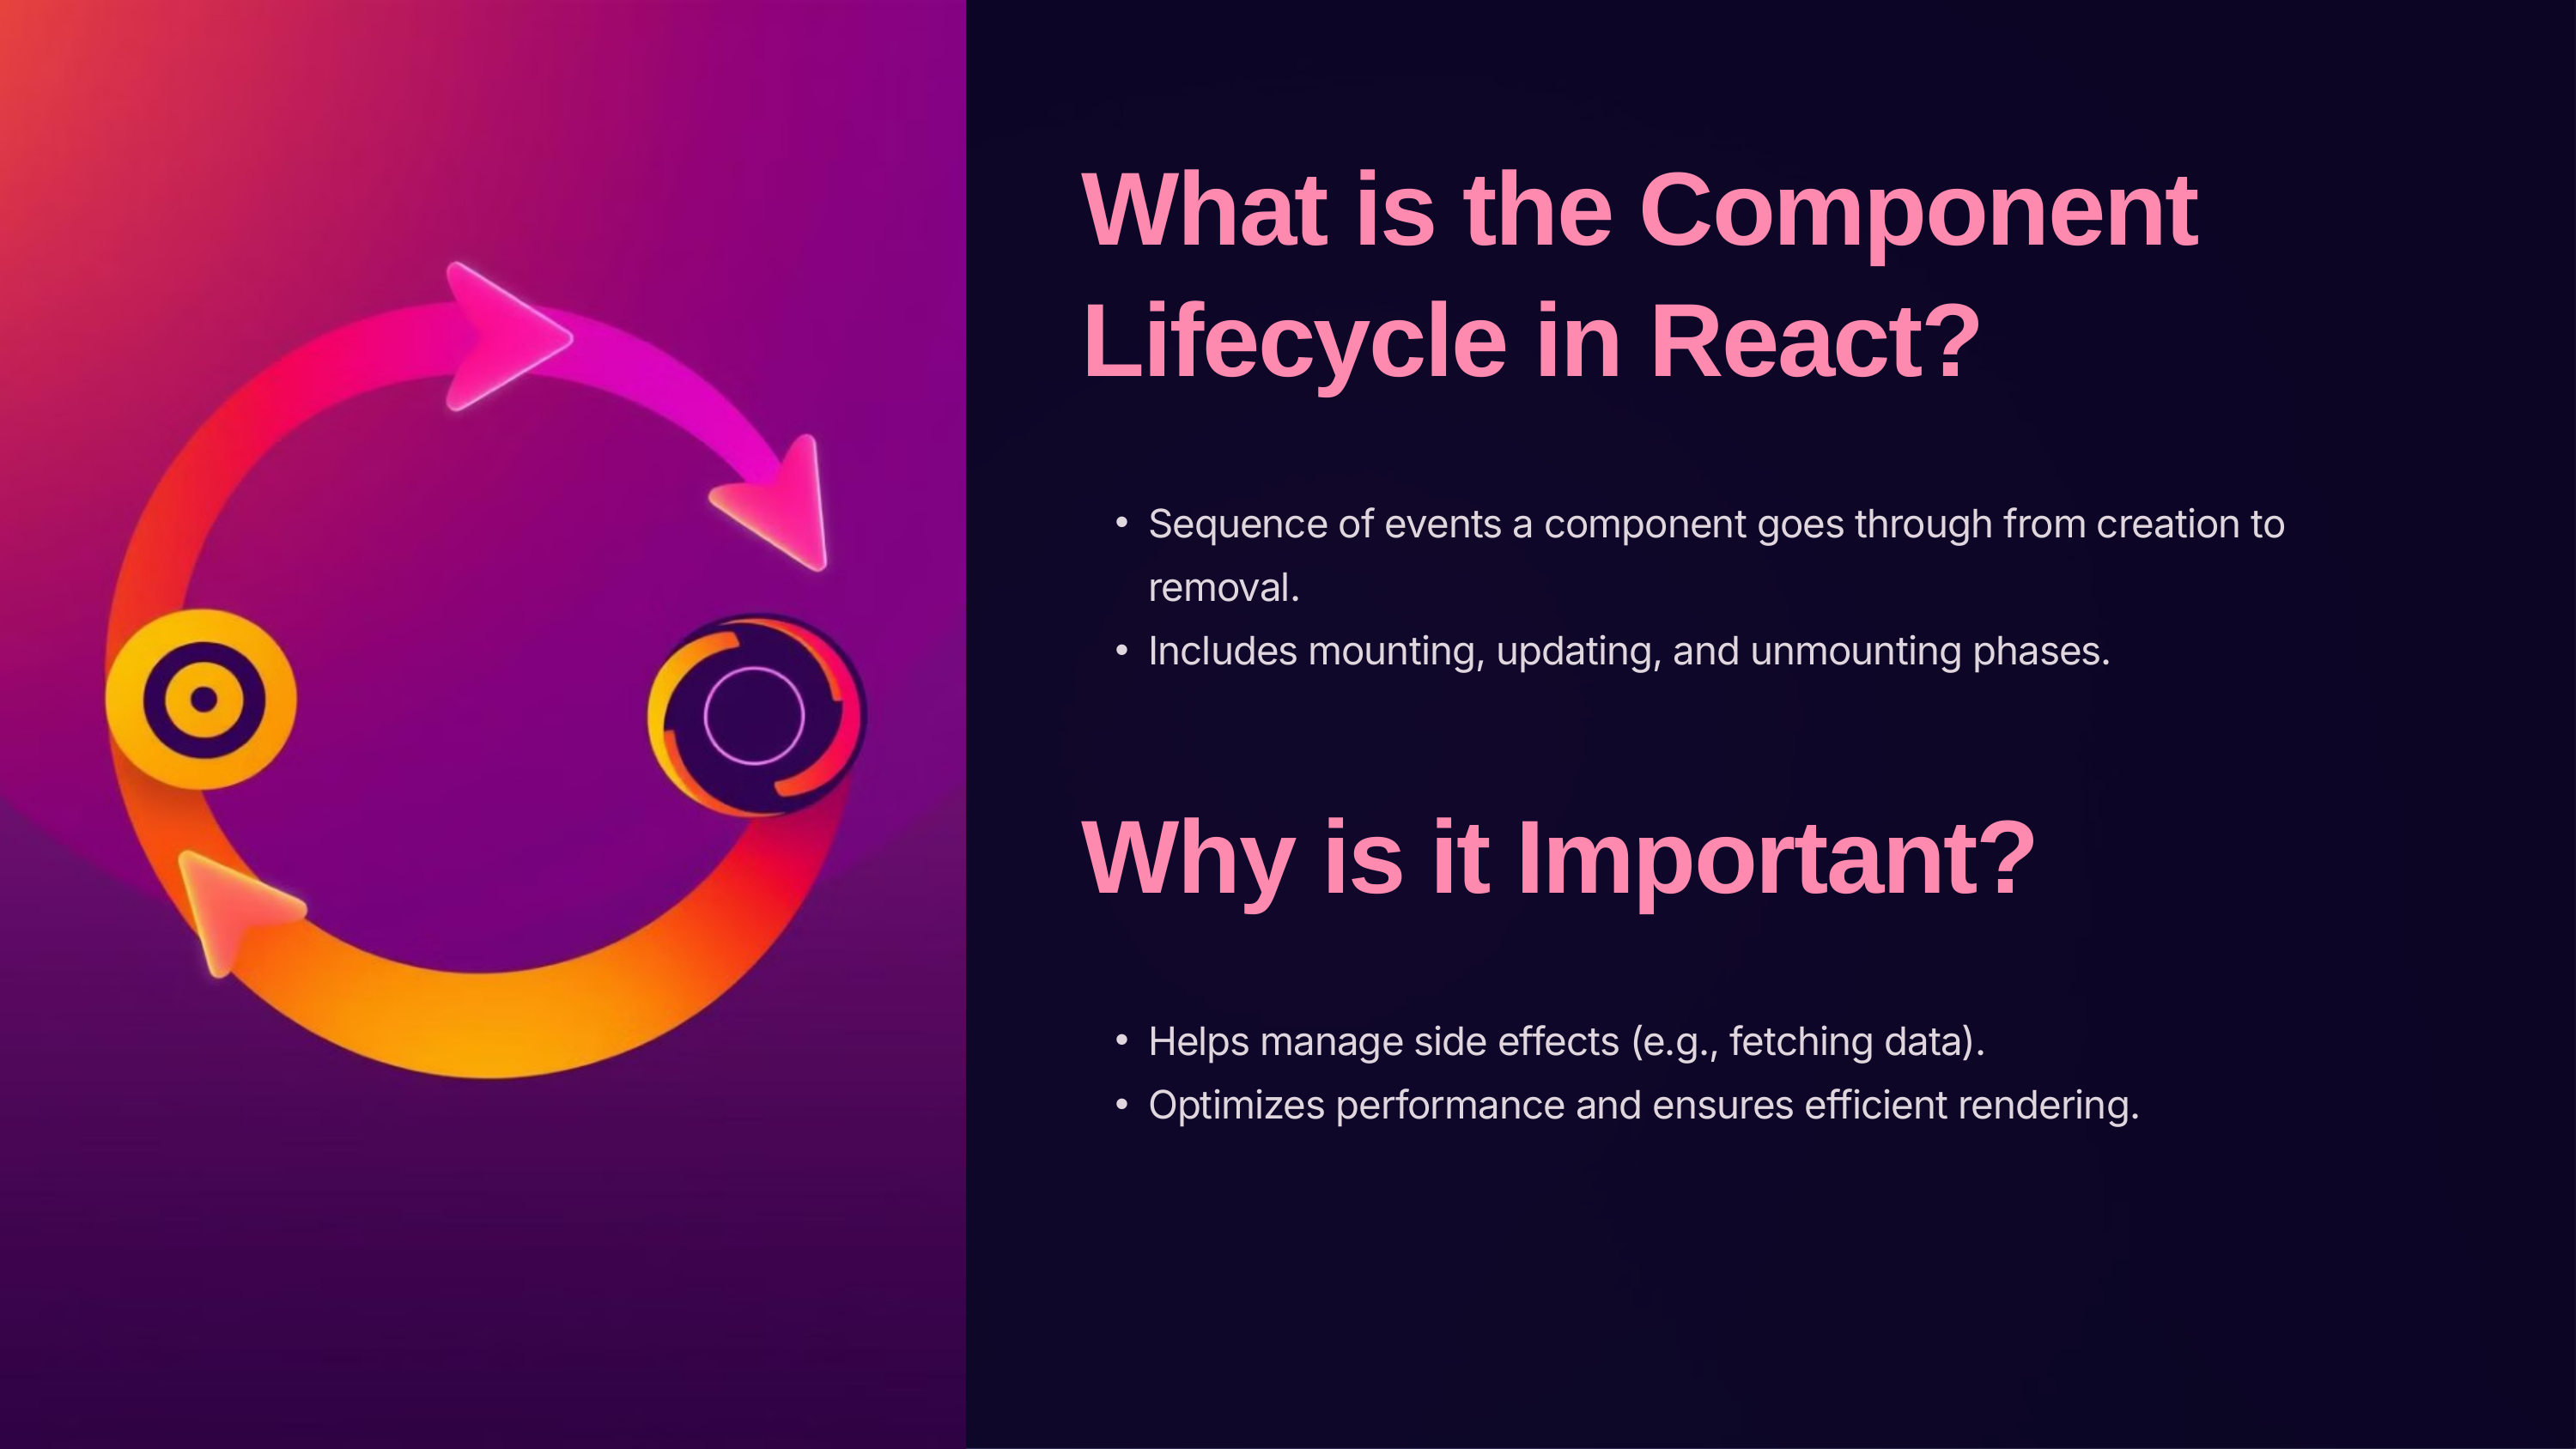

What is the Component Lifecycle in React?
Sequence of events a component goes through from creation to removal.
Includes mounting, updating, and unmounting phases.

Why is it Important?
Helps manage side effects (e.g., fetching data).
Optimizes performance and ensures efficient rendering.